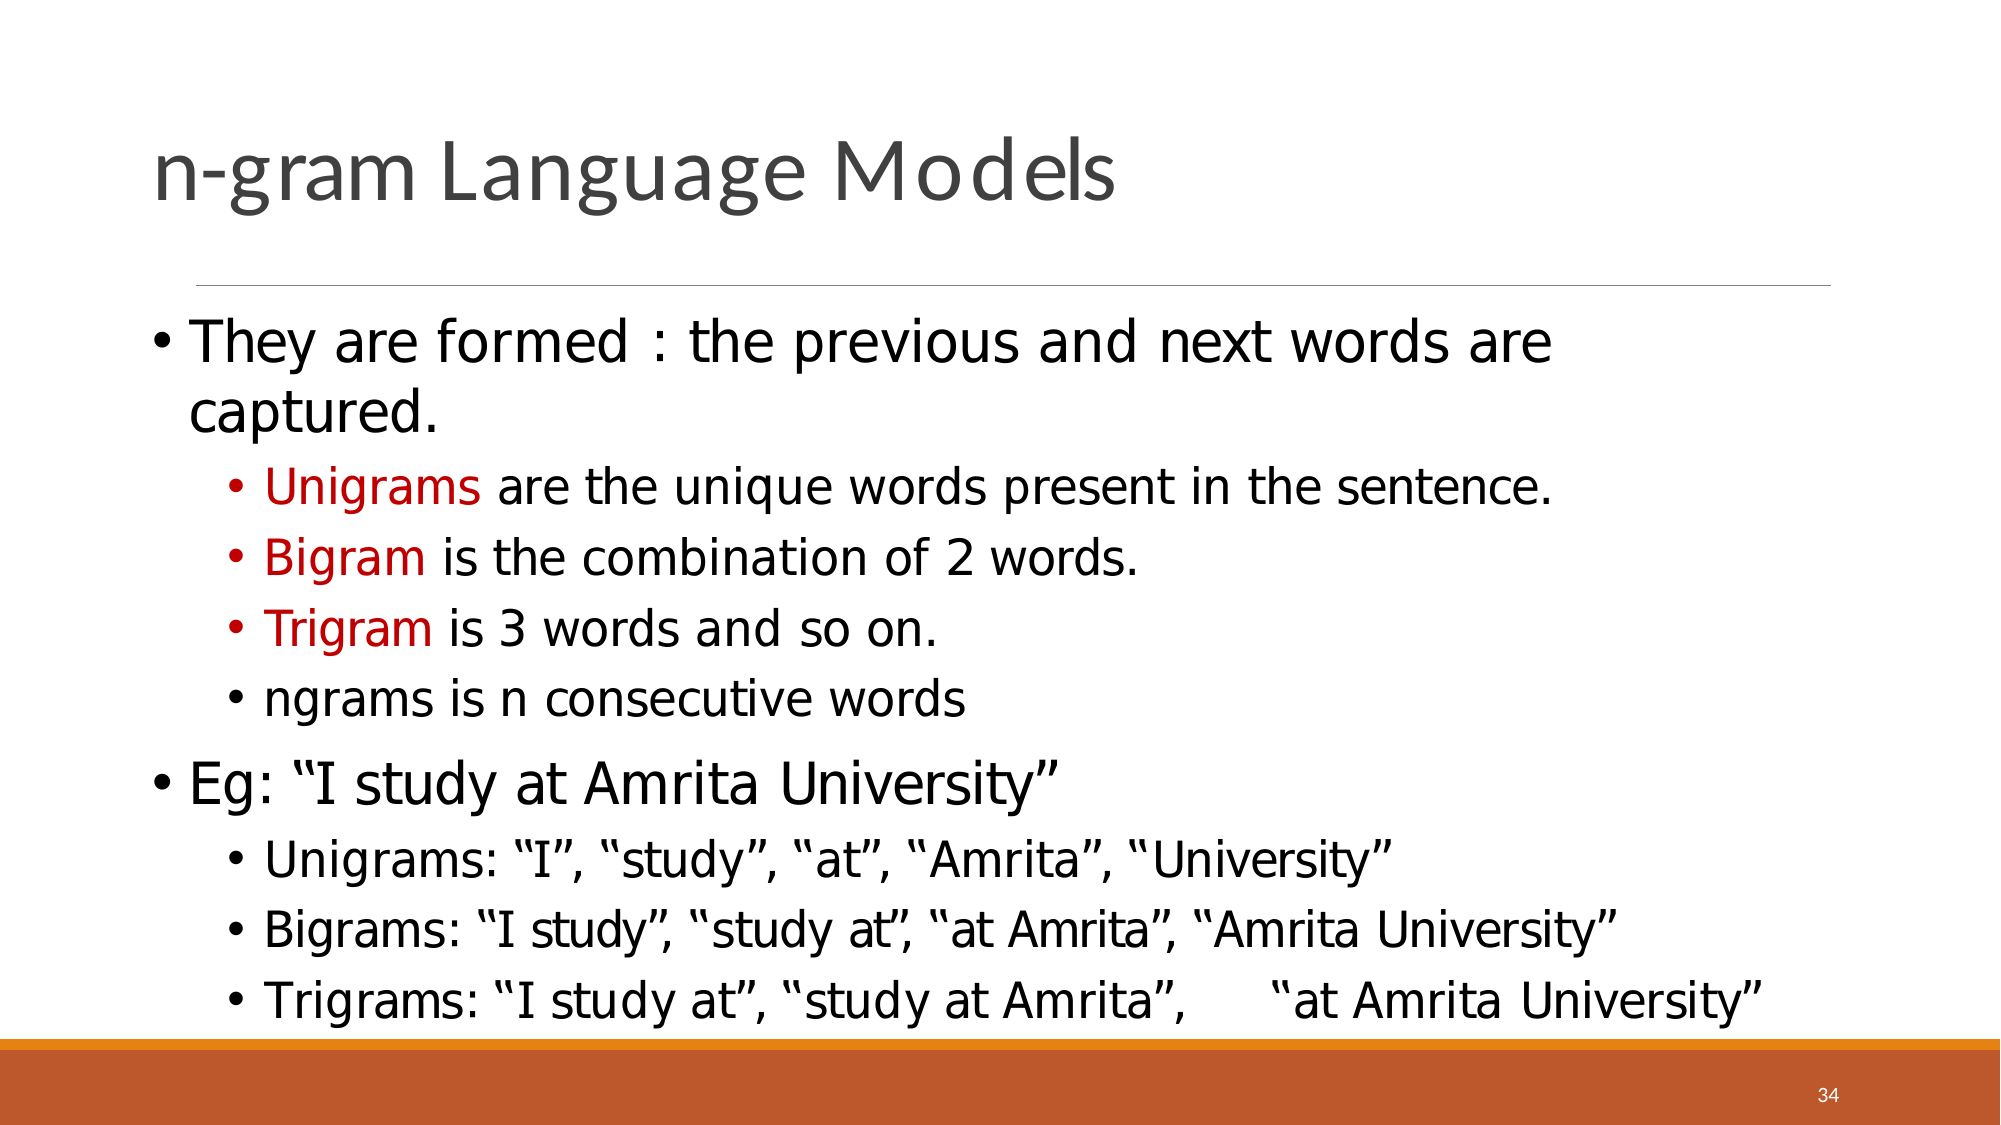

# n-gram Language Models
They are formed : the previous and next words are captured.
Unigrams are the unique words present in the sentence.
Bigram is the combination of 2 words.
Trigram is 3 words and so on.
ngrams is n consecutive words
Eg: “I study at Amrita University”
Unigrams: “I”, “study”, “at”, “Amrita”, “University”
Bigrams: “I study”, “study at”, “at Amrita”, “Amrita University”
Trigrams: “I study at”, “study at Amrita”,	“at Amrita University”
34